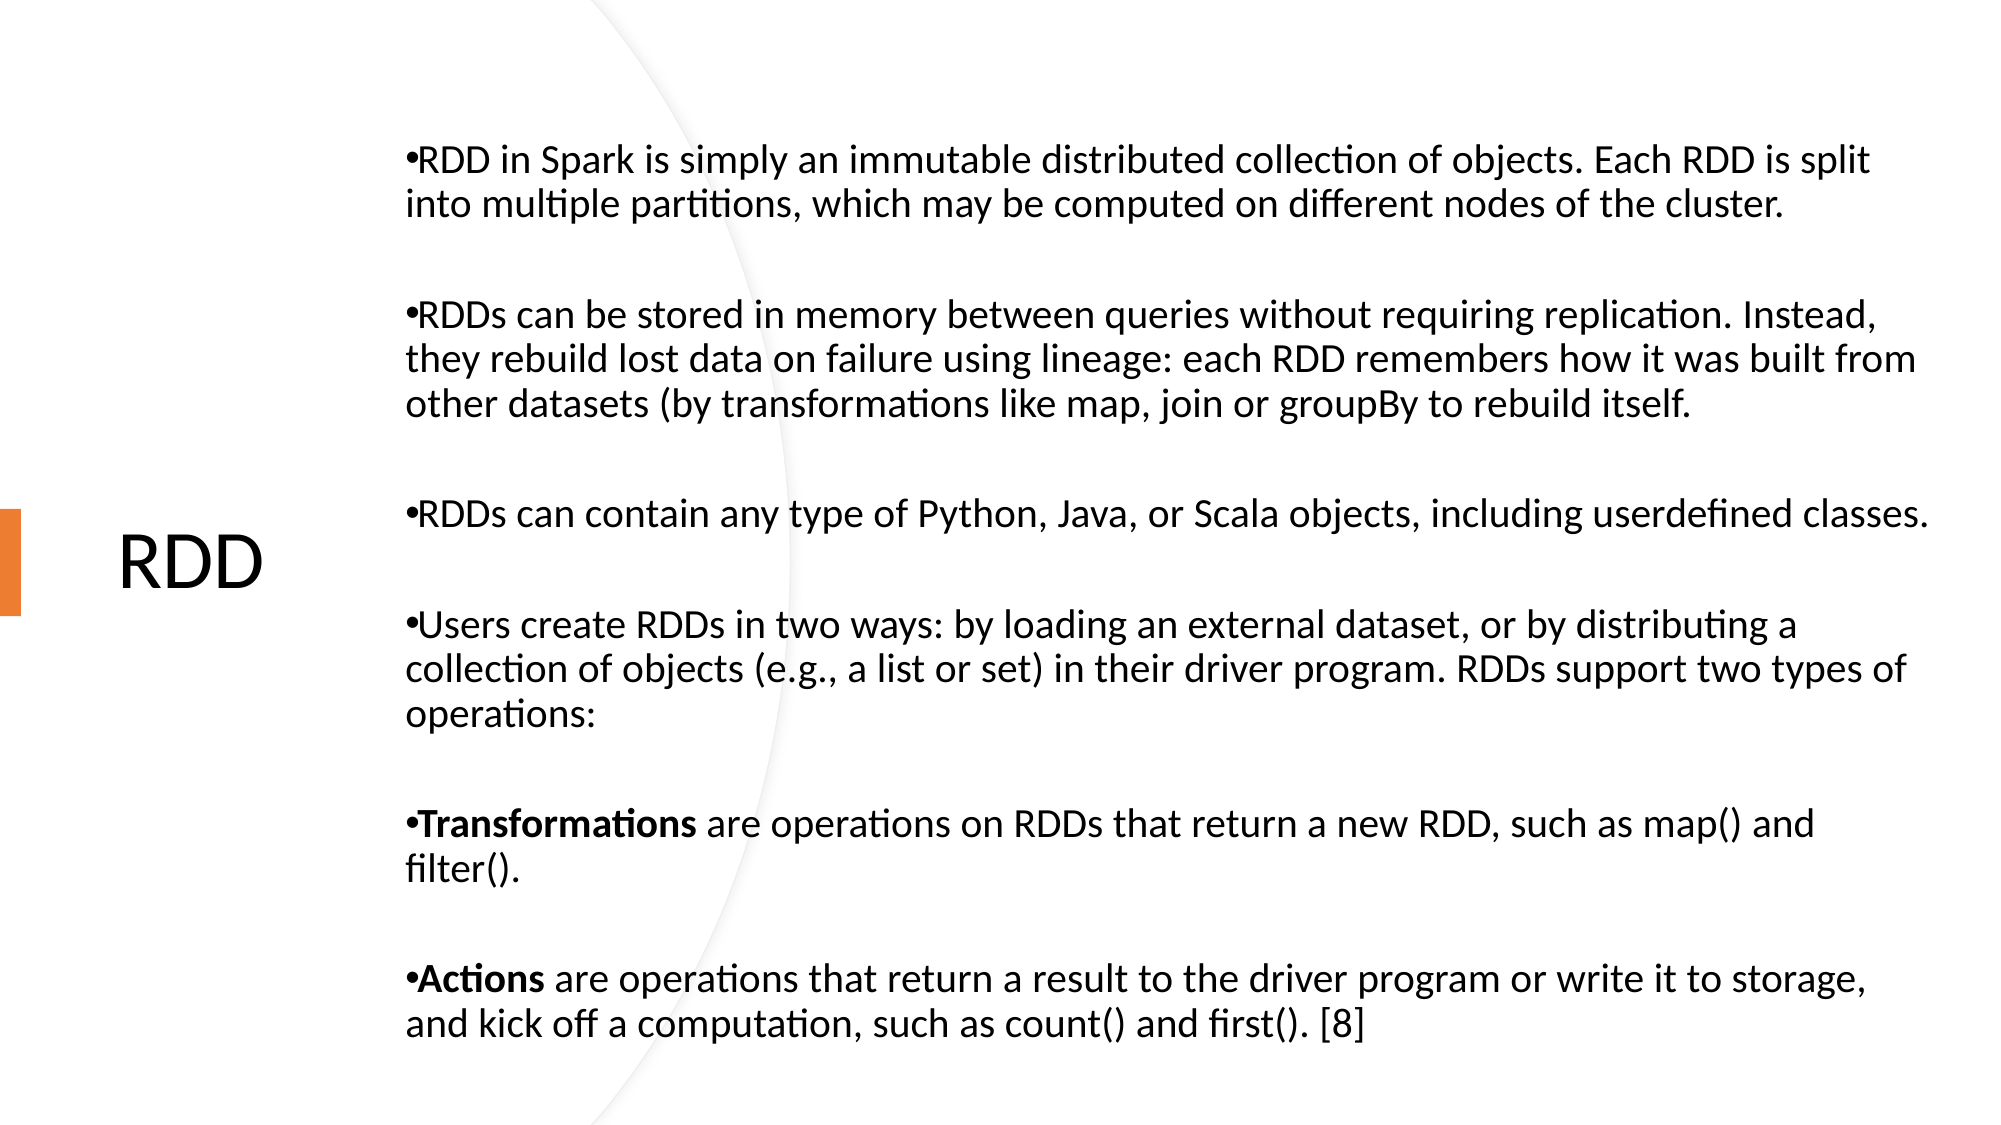

RDD in Spark is simply an immutable distributed collection of objects. Each RDD is split into multiple partitions, which may be computed on different nodes of the cluster.

RDDs can be stored in memory between queries without requiring replication. Instead, they rebuild lost data on failure using lineage: each RDD remembers how it was built from other datasets (by transformations like map, join or groupBy to rebuild itself.

RDDs can contain any type of Python, Java, or Scala objects, including userdefined classes.

Users create RDDs in two ways: by loading an external dataset, or by distributing a collection of objects (e.g., a list or set) in their driver program. RDDs support two types of operations:

Transformations are operations on RDDs that return a new RDD, such as map() and filter().

Actions are operations that return a result to the driver program or write it to storage, and kick off a computation, such as count() and first(). [8]

# RDD